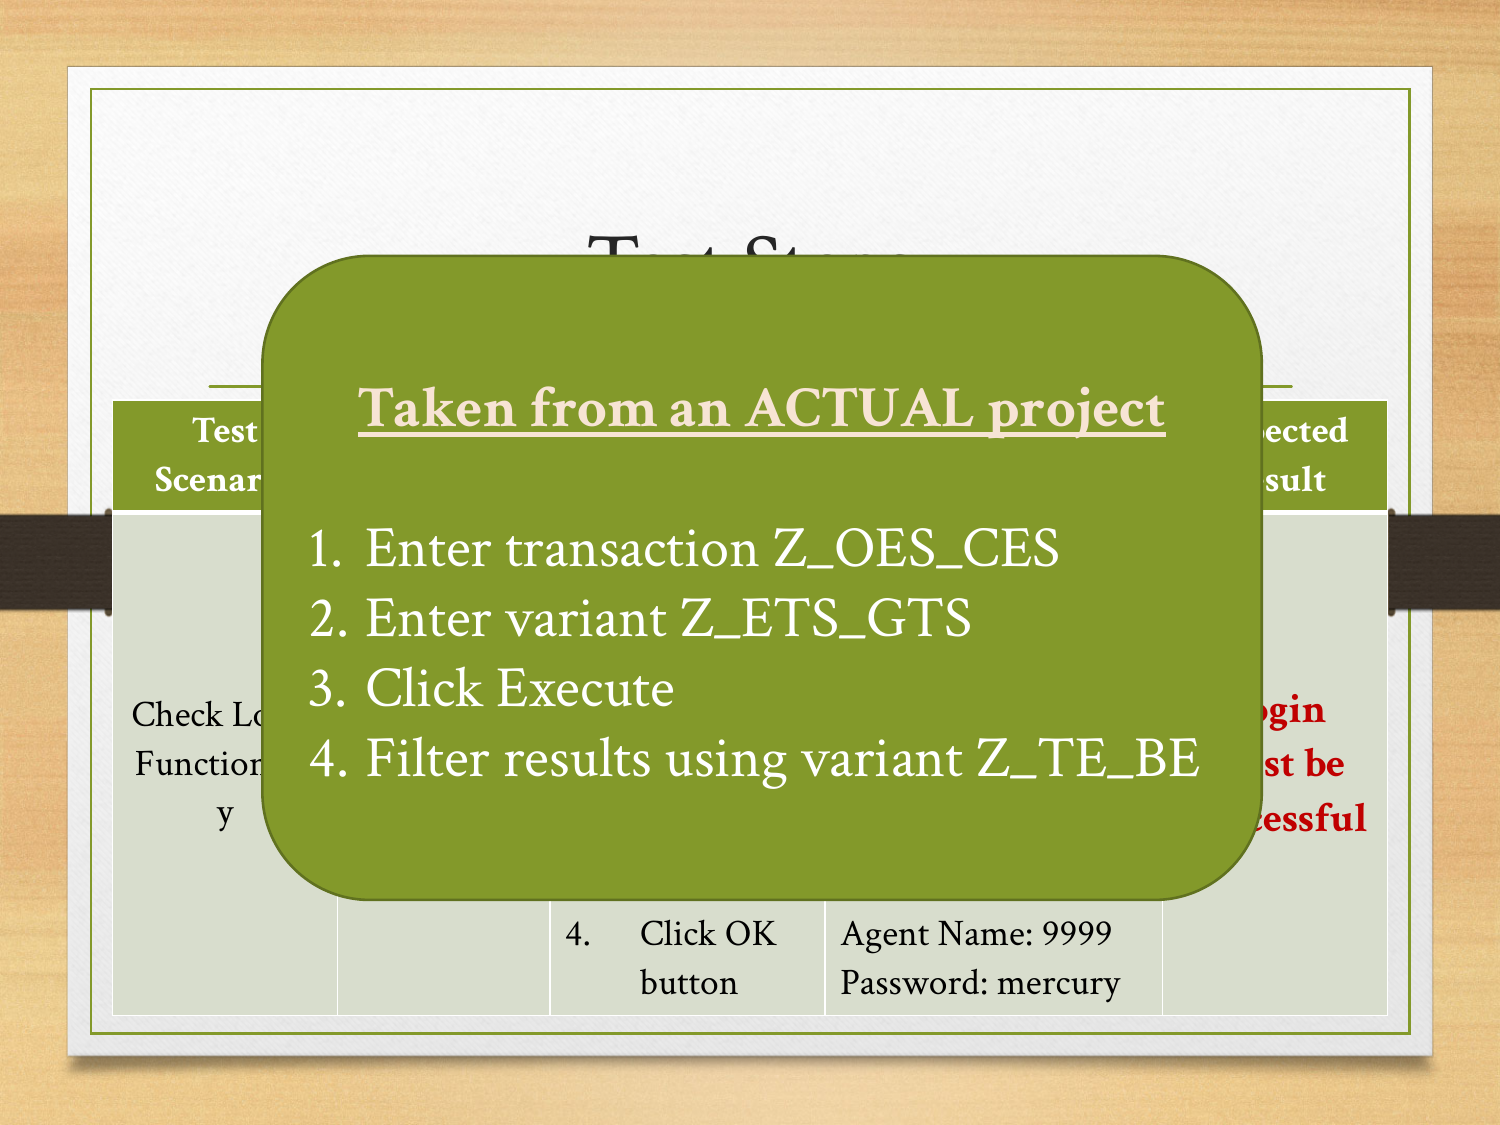

# Test Steps
Taken from an ACTUAL project

Enter transaction Z_OES_CES
Enter variant Z_ETS_GTS
Click Execute
Filter results using variant Z_TE_BE
| Test Scenario | Test Case | Test Steps | Test Data | Expected Result |
| --- | --- | --- | --- | --- |
| Check Login Functionality | Check Response on entering valid Agent Name and Password | Launch Application Enter Agent Name Enter Password Click OK button | Agent Name: John Smith Password: Mercury Agent Name: JohnSmith09 Password: MERcury Agent Name: 9999 Password: mercury | Login must be Successful |